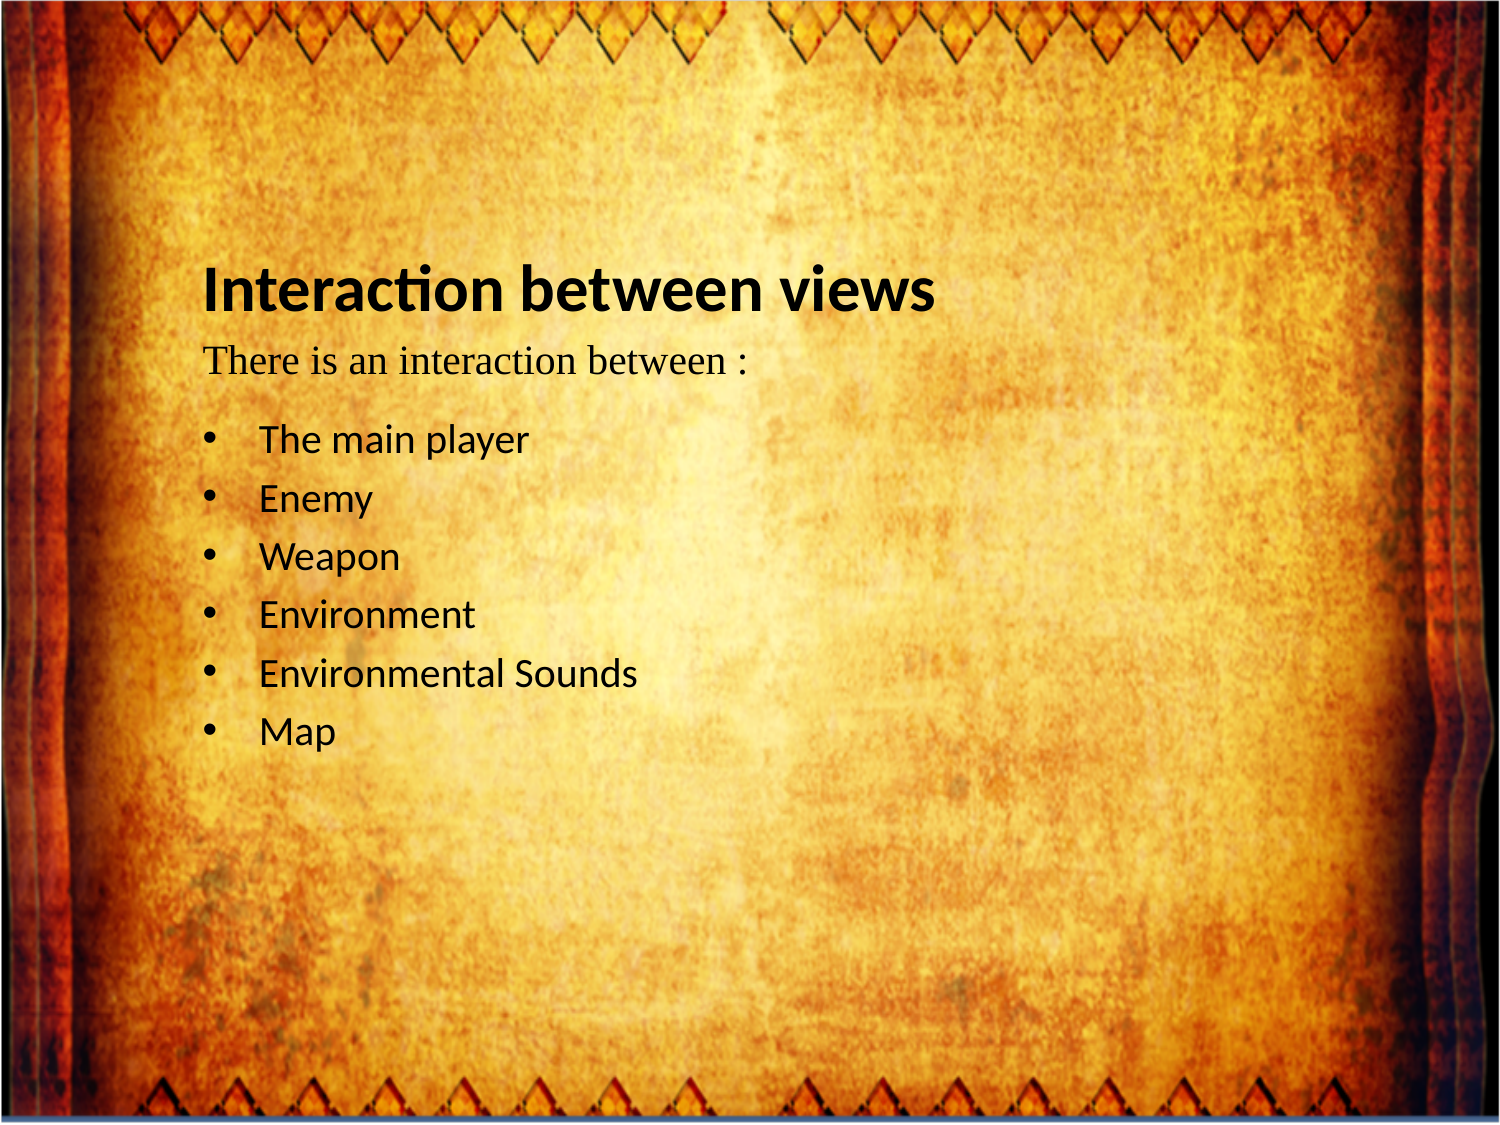

#
Interaction between views
There is an interaction between :
The main player
Enemy
Weapon
Environment
Environmental Sounds
Map